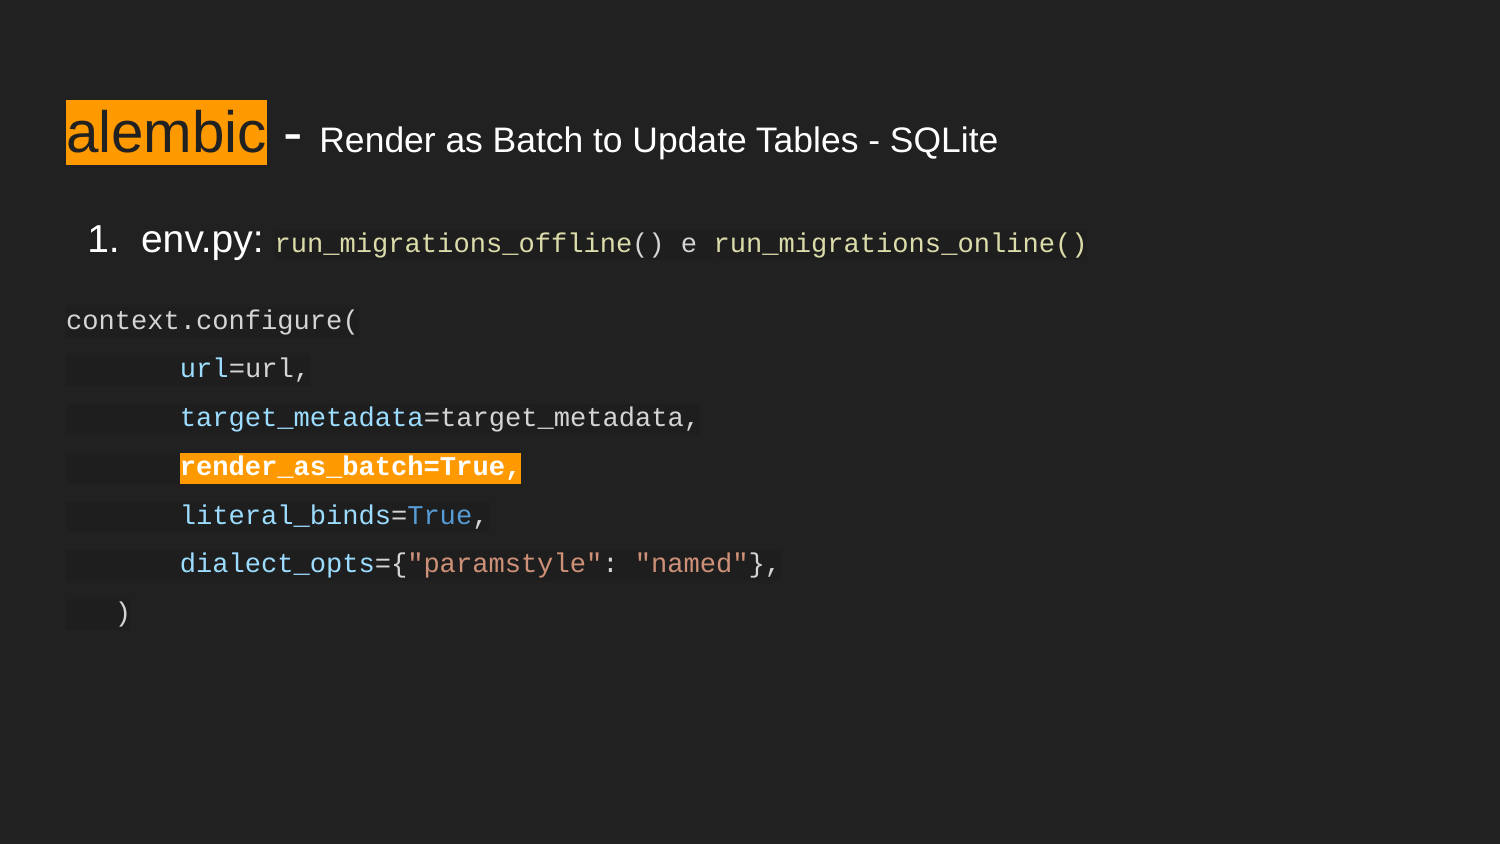

# alembic - Render as Batch to Update Tables - SQLite
env.py: run_migrations_offline() e run_migrations_online()
context.configure(
       url=url,
       target_metadata=target_metadata,
       render_as_batch=True,
       literal_binds=True,
       dialect_opts={"paramstyle": "named"},
   )